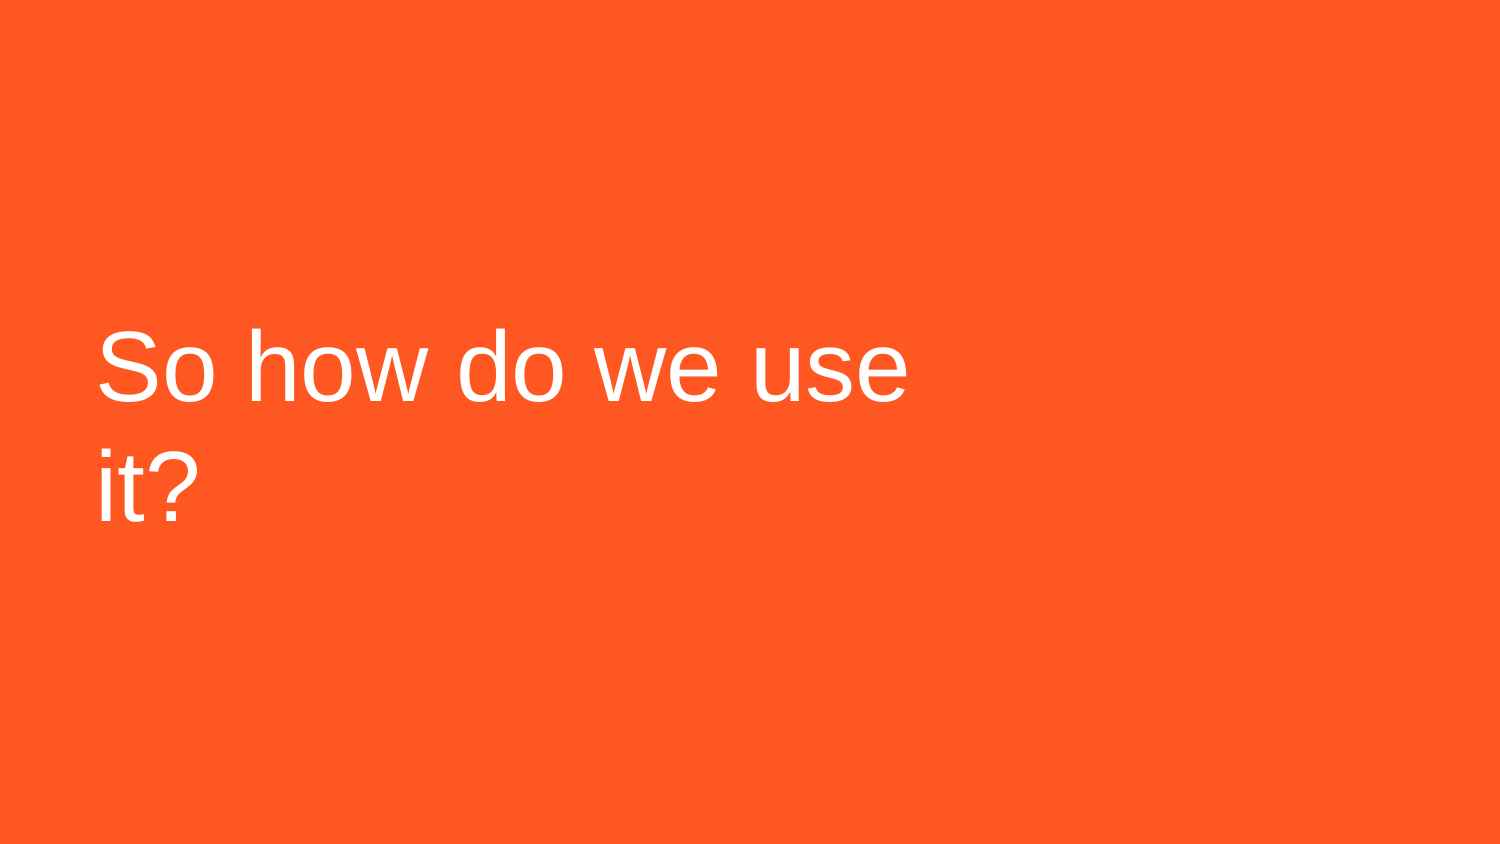

# So how do we use it?